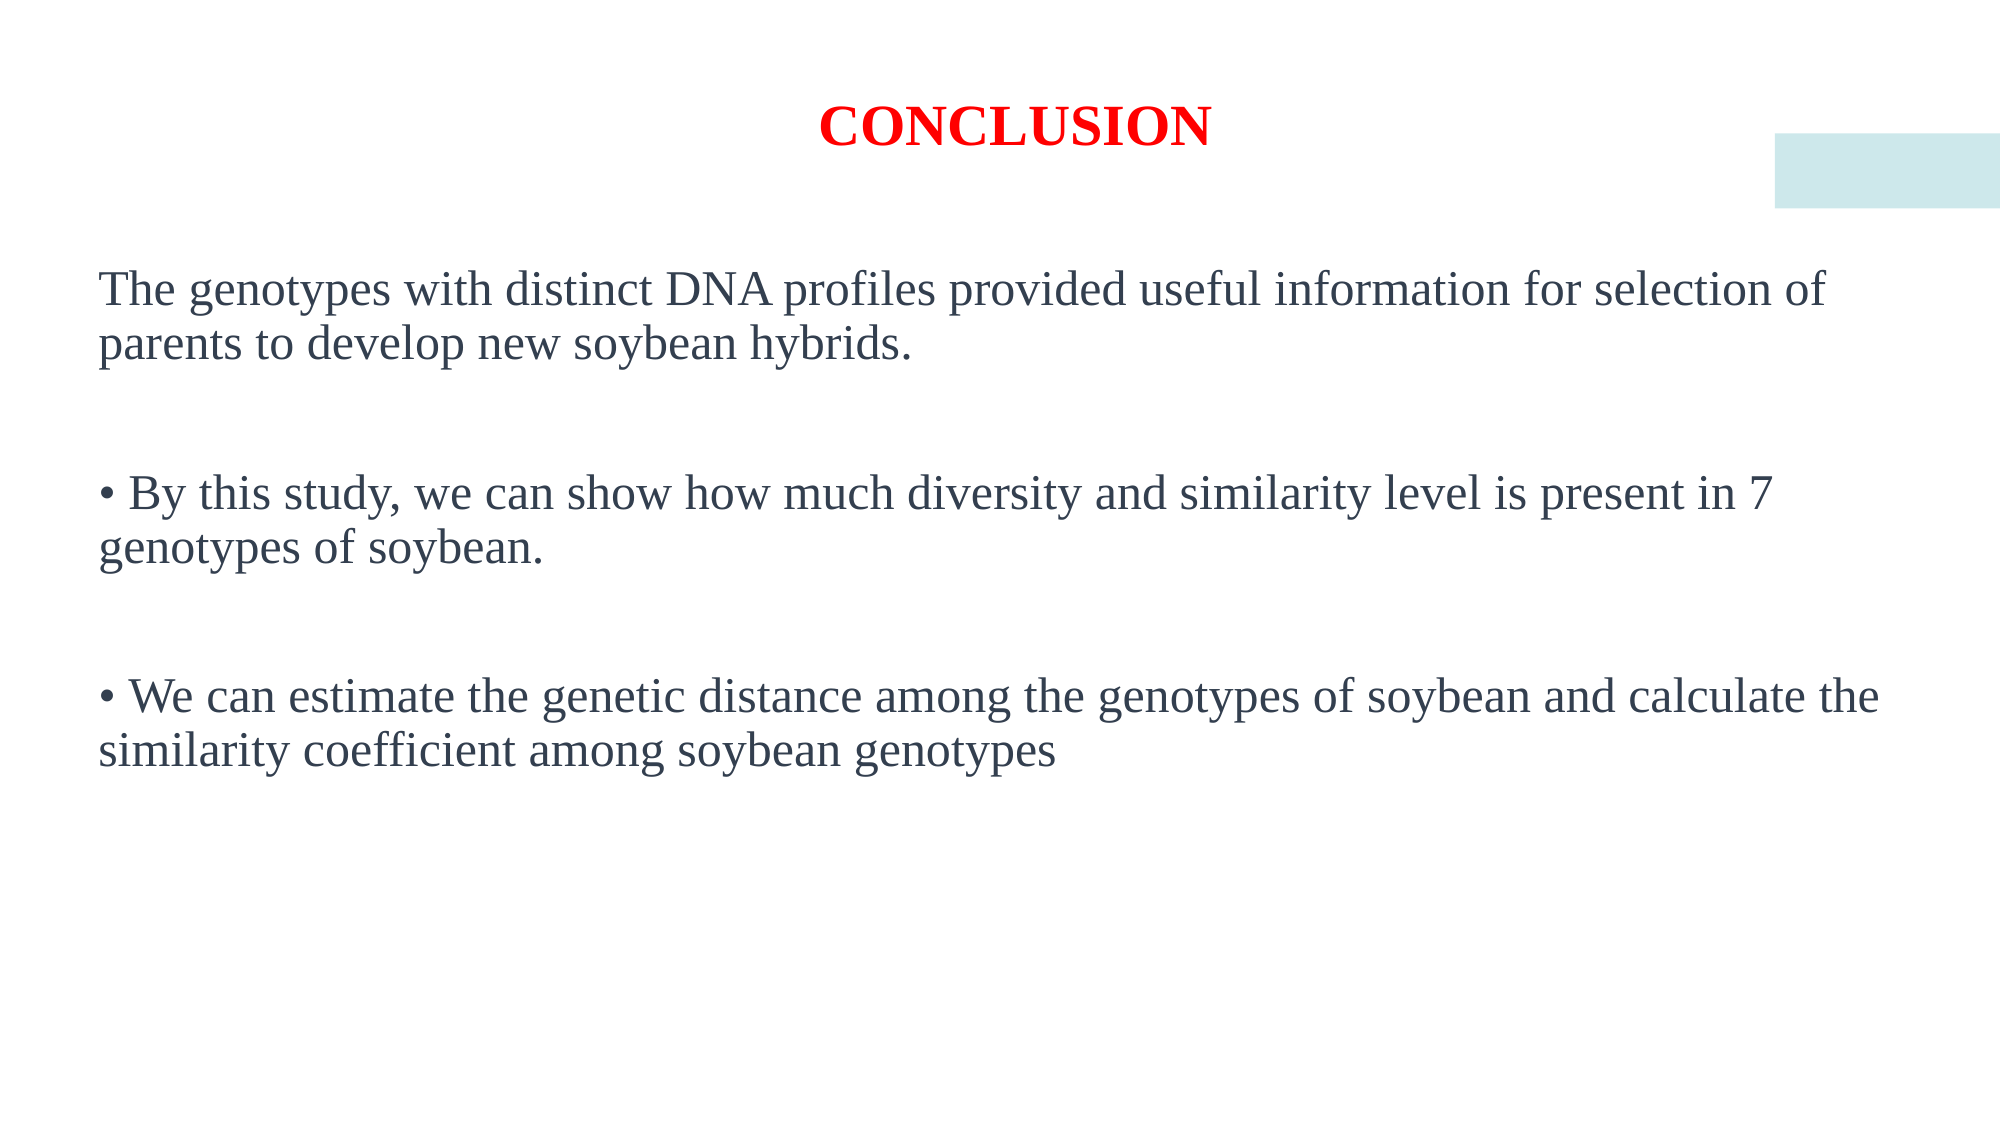

CONCLUSION

The genotypes with distinct DNA profiles provided useful information for selection of parents to develop new soybean hybrids.

• By this study, we can show how much diversity and similarity level is present in 7 genotypes of soybean.

• We can estimate the genetic distance among the genotypes of soybean and calculate the  similarity coefficient among soybean genotypes